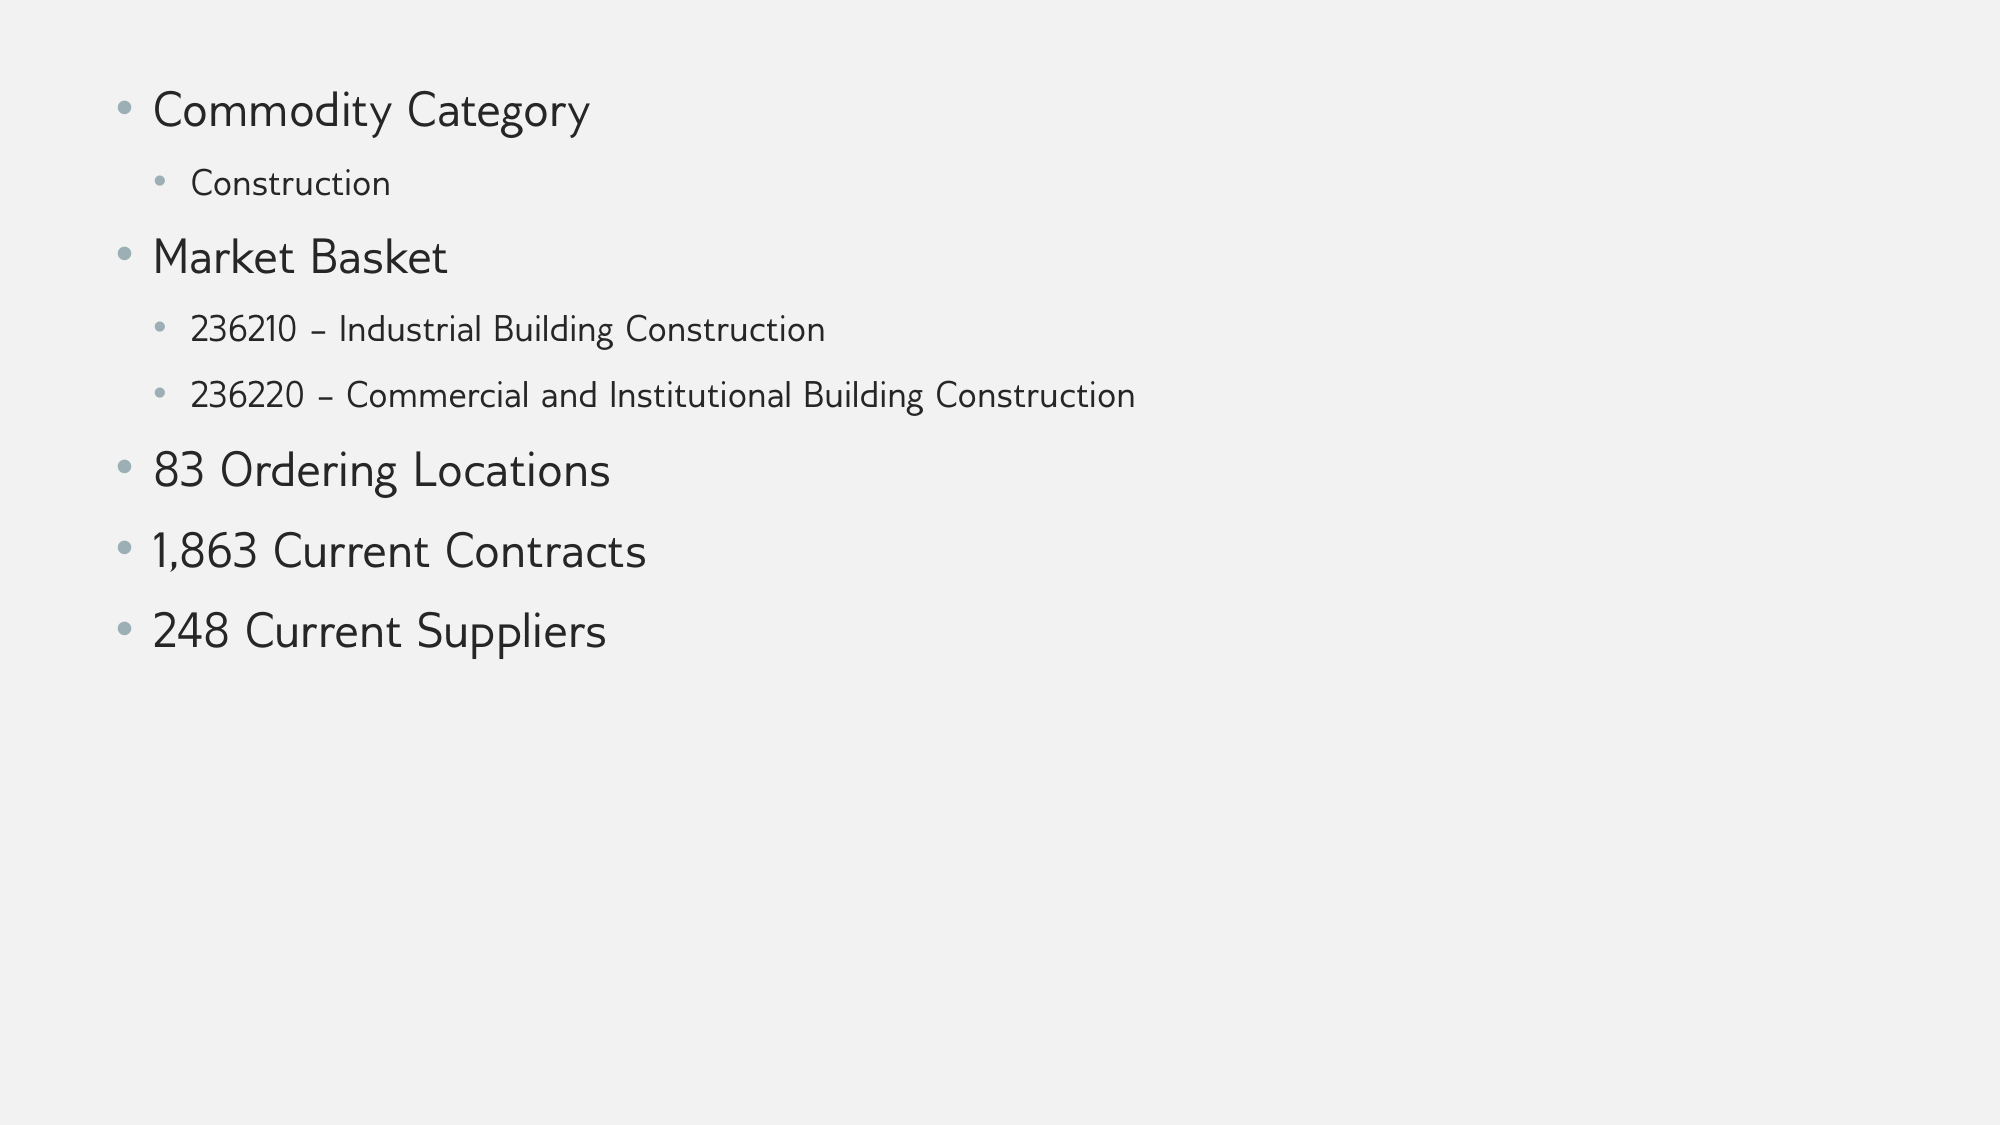

Commodity Category
Construction
Market Basket
236210 – Industrial Building Construction
236220 – Commercial and Institutional Building Construction
83 Ordering Locations
1,863 Current Contracts
248 Current Suppliers